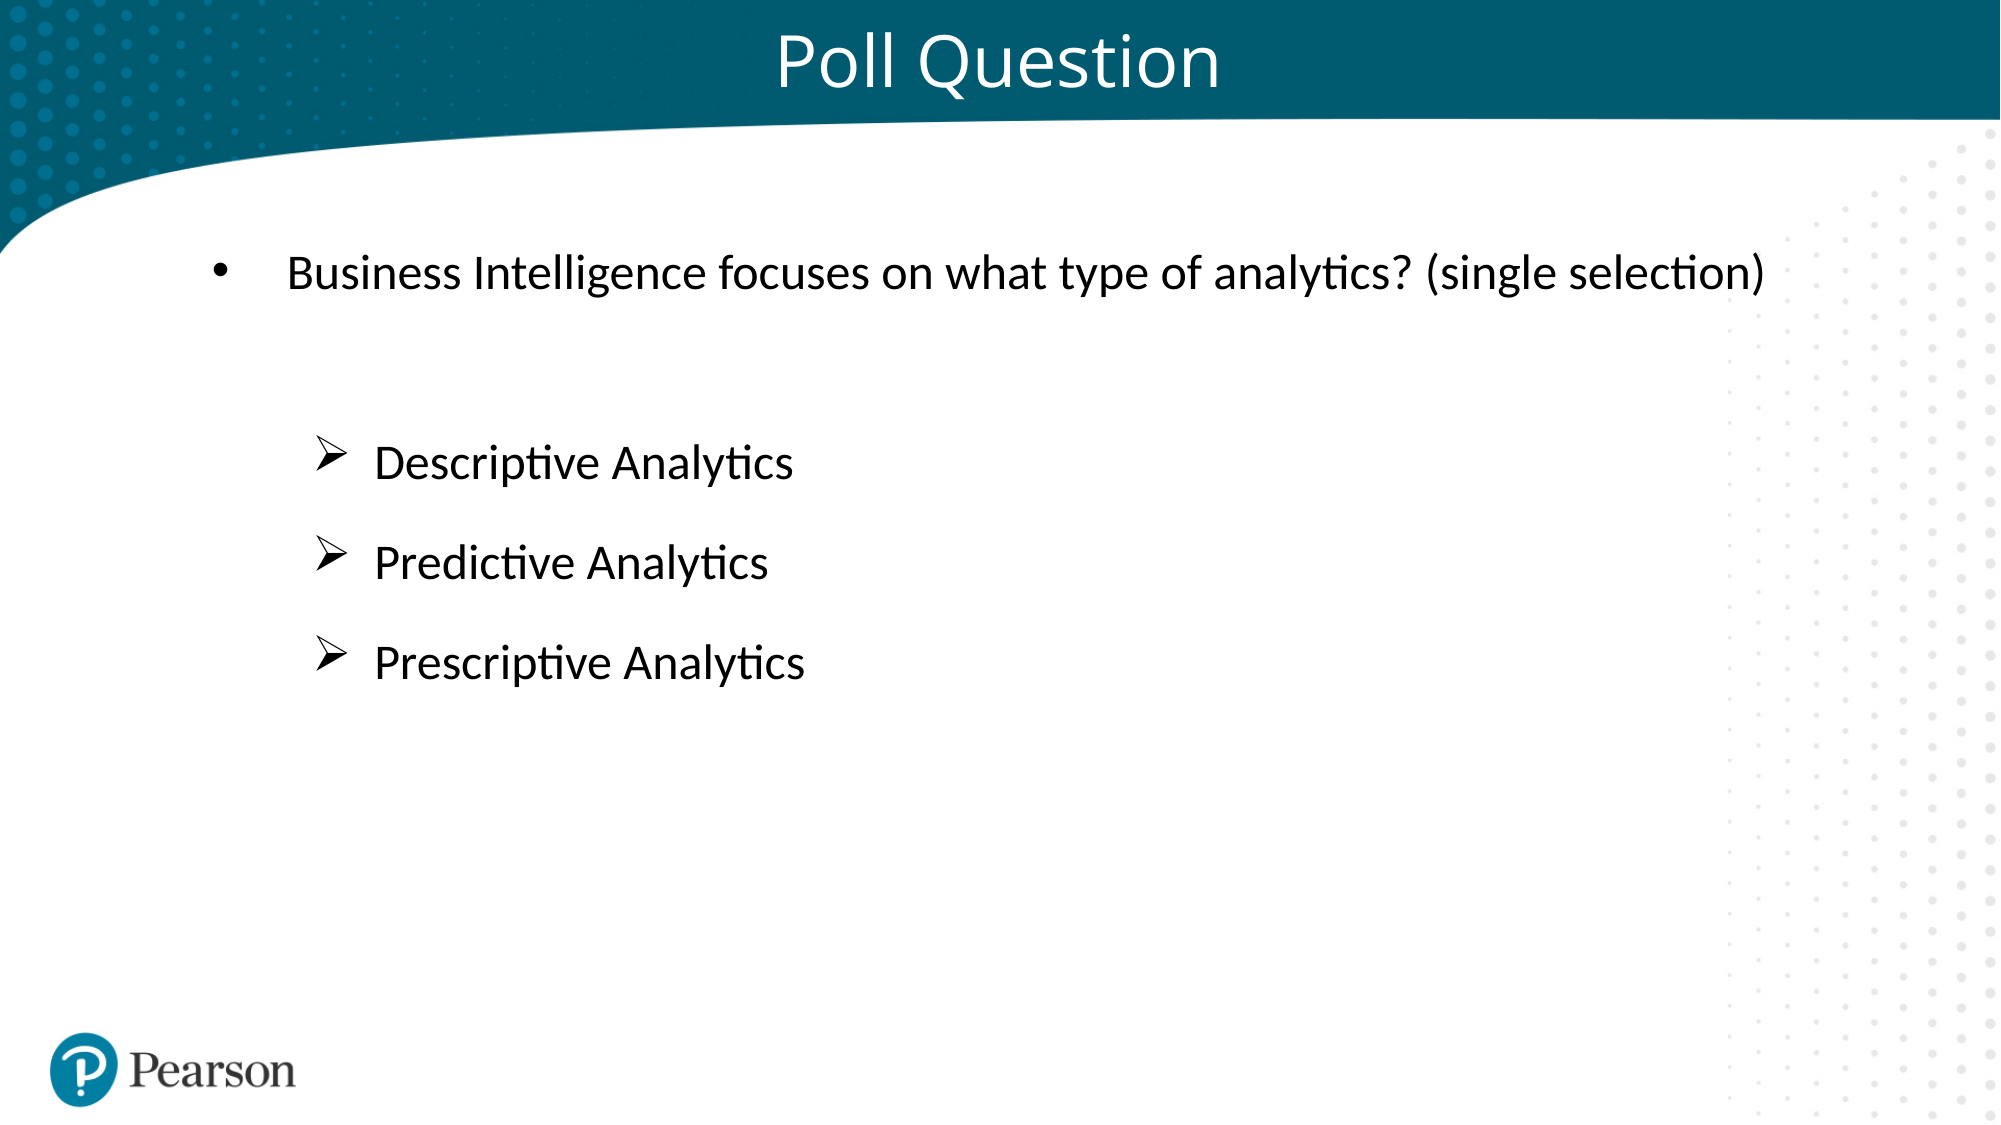

# Poll Question
Business Intelligence focuses on what type of analytics? (single selection)

Descriptive Analytics
Predictive Analytics
Prescriptive Analytics